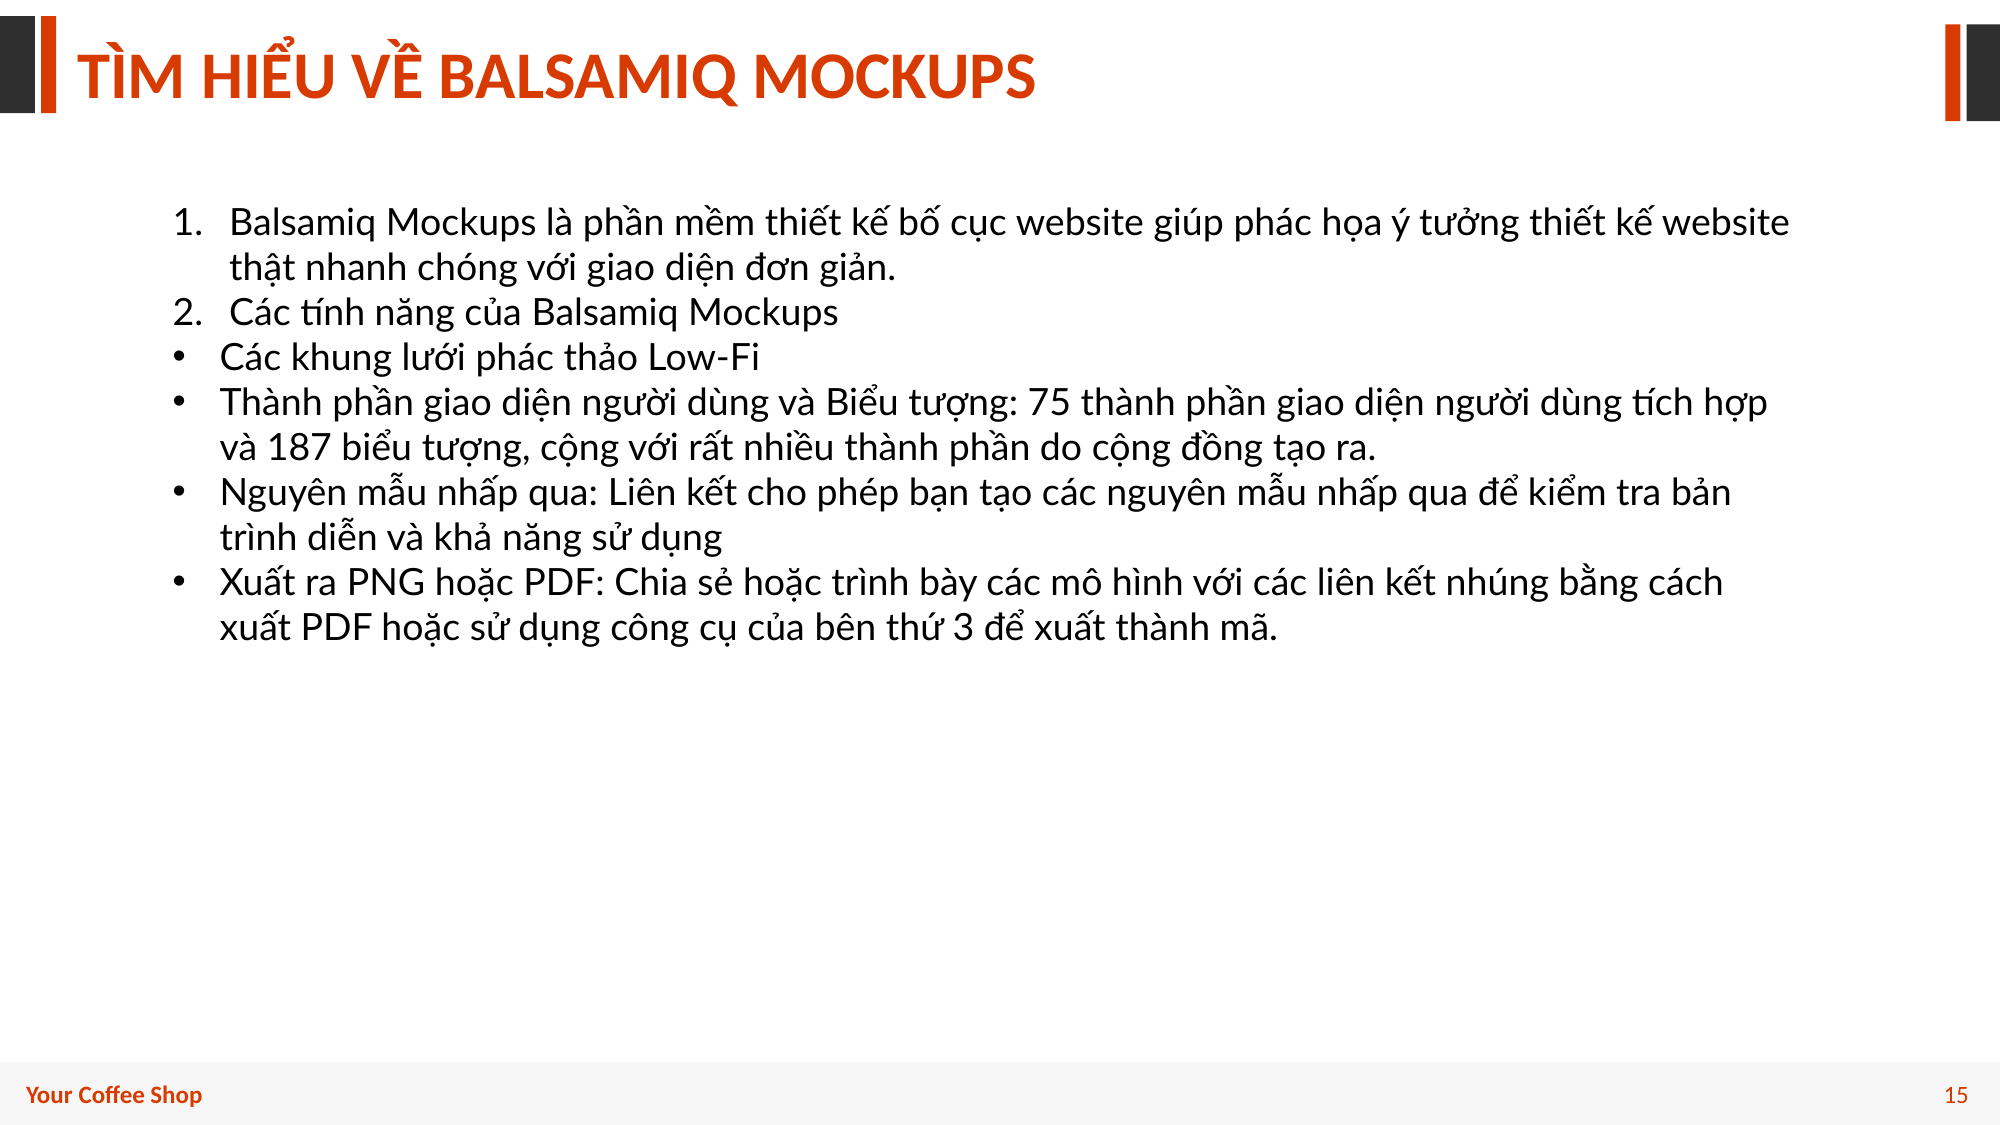

TÌM HIỂU VỀ BALSAMIQ MOCKUPS
Balsamiq Mockups là phần mềm thiết kế bố cục website giúp phác họa ý tưởng thiết kế website thật nhanh chóng với giao diện đơn giản.
Các tính năng của Balsamiq Mockups
Các khung lưới phác thảo Low-Fi
Thành phần giao diện người dùng và Biểu tượng: 75 thành phần giao diện người dùng tích hợp và 187 biểu tượng, cộng với rất nhiều thành phần do cộng đồng tạo ra.
Nguyên mẫu nhấp qua: Liên kết cho phép bạn tạo các nguyên mẫu nhấp qua để kiểm tra bản trình diễn và khả năng sử dụng
Xuất ra PNG hoặc PDF: Chia sẻ hoặc trình bày các mô hình với các liên kết nhúng bằng cách xuất PDF hoặc sử dụng công cụ của bên thứ 3 để xuất thành mã.